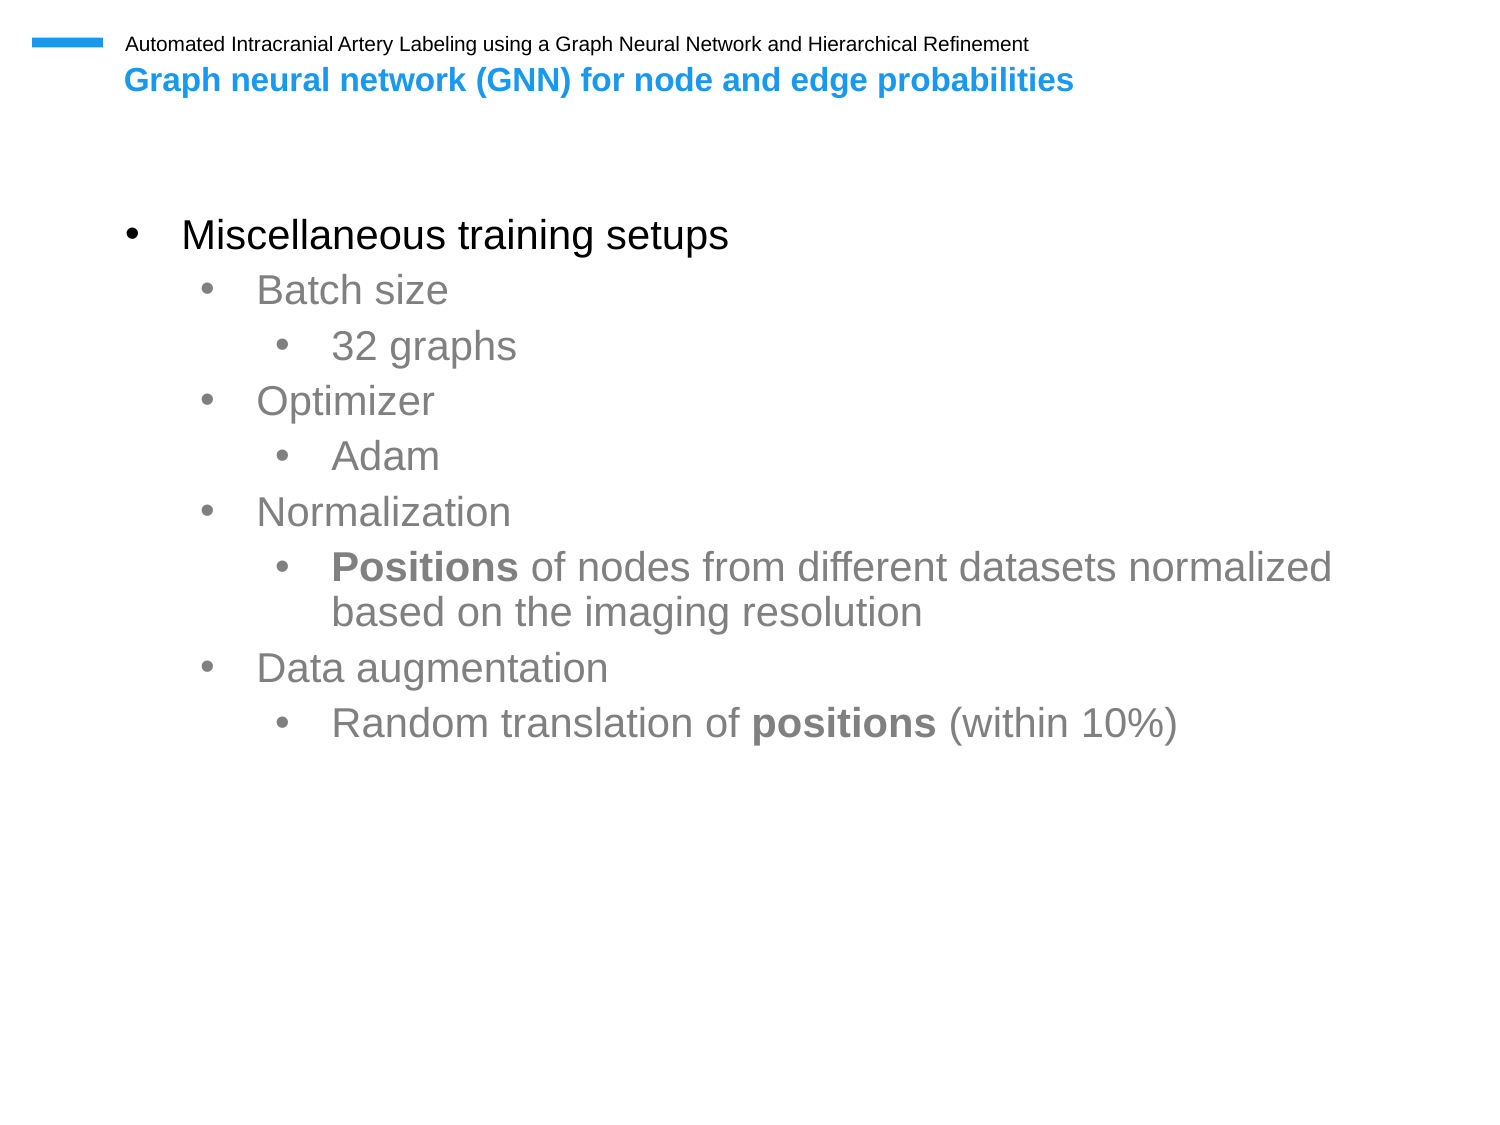

Automated Intracranial Artery Labeling using a Graph Neural Network and Hierarchical Refinement
Graph neural network (GNN) for node and edge probabilities
Miscellaneous training setups
Batch size
32 graphs
Optimizer
Adam
Normalization
Positions of nodes from different datasets normalized based on the imaging resolution
Data augmentation
Random translation of positions (within 10%)